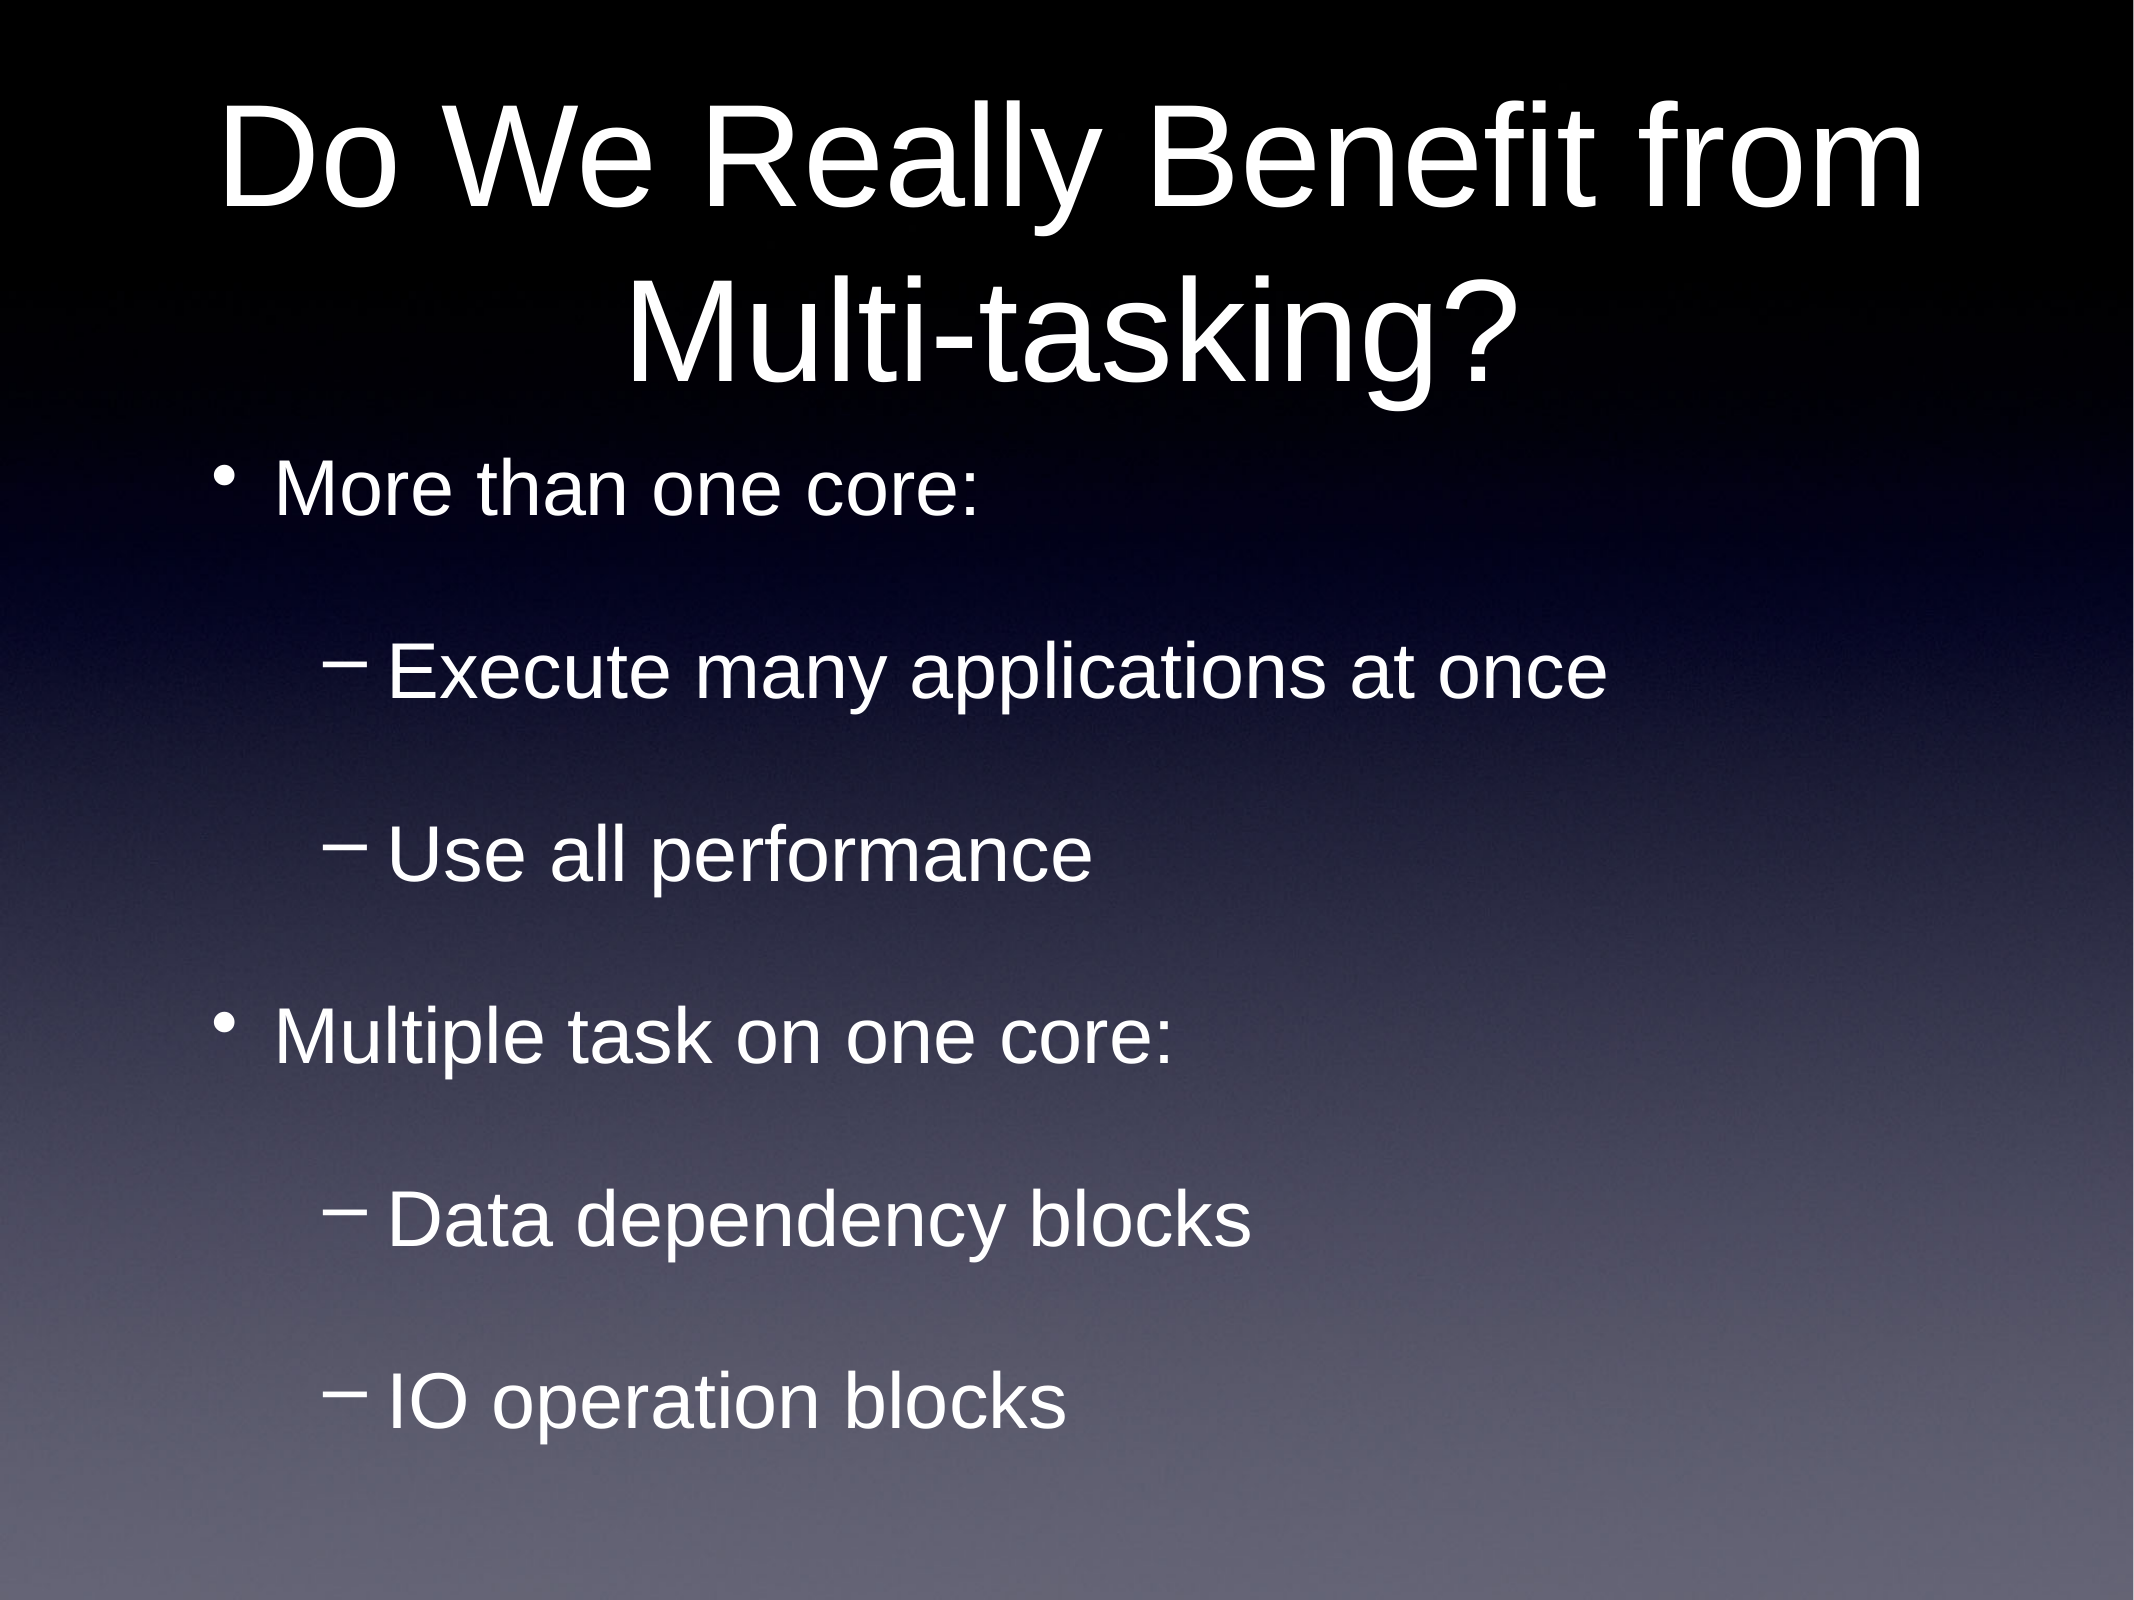

# Do We Really Benefit from Multi-tasking?
More than one core:
Execute many applications at once
Use all performance
Multiple task on one core:
Data dependency blocks
IO operation blocks